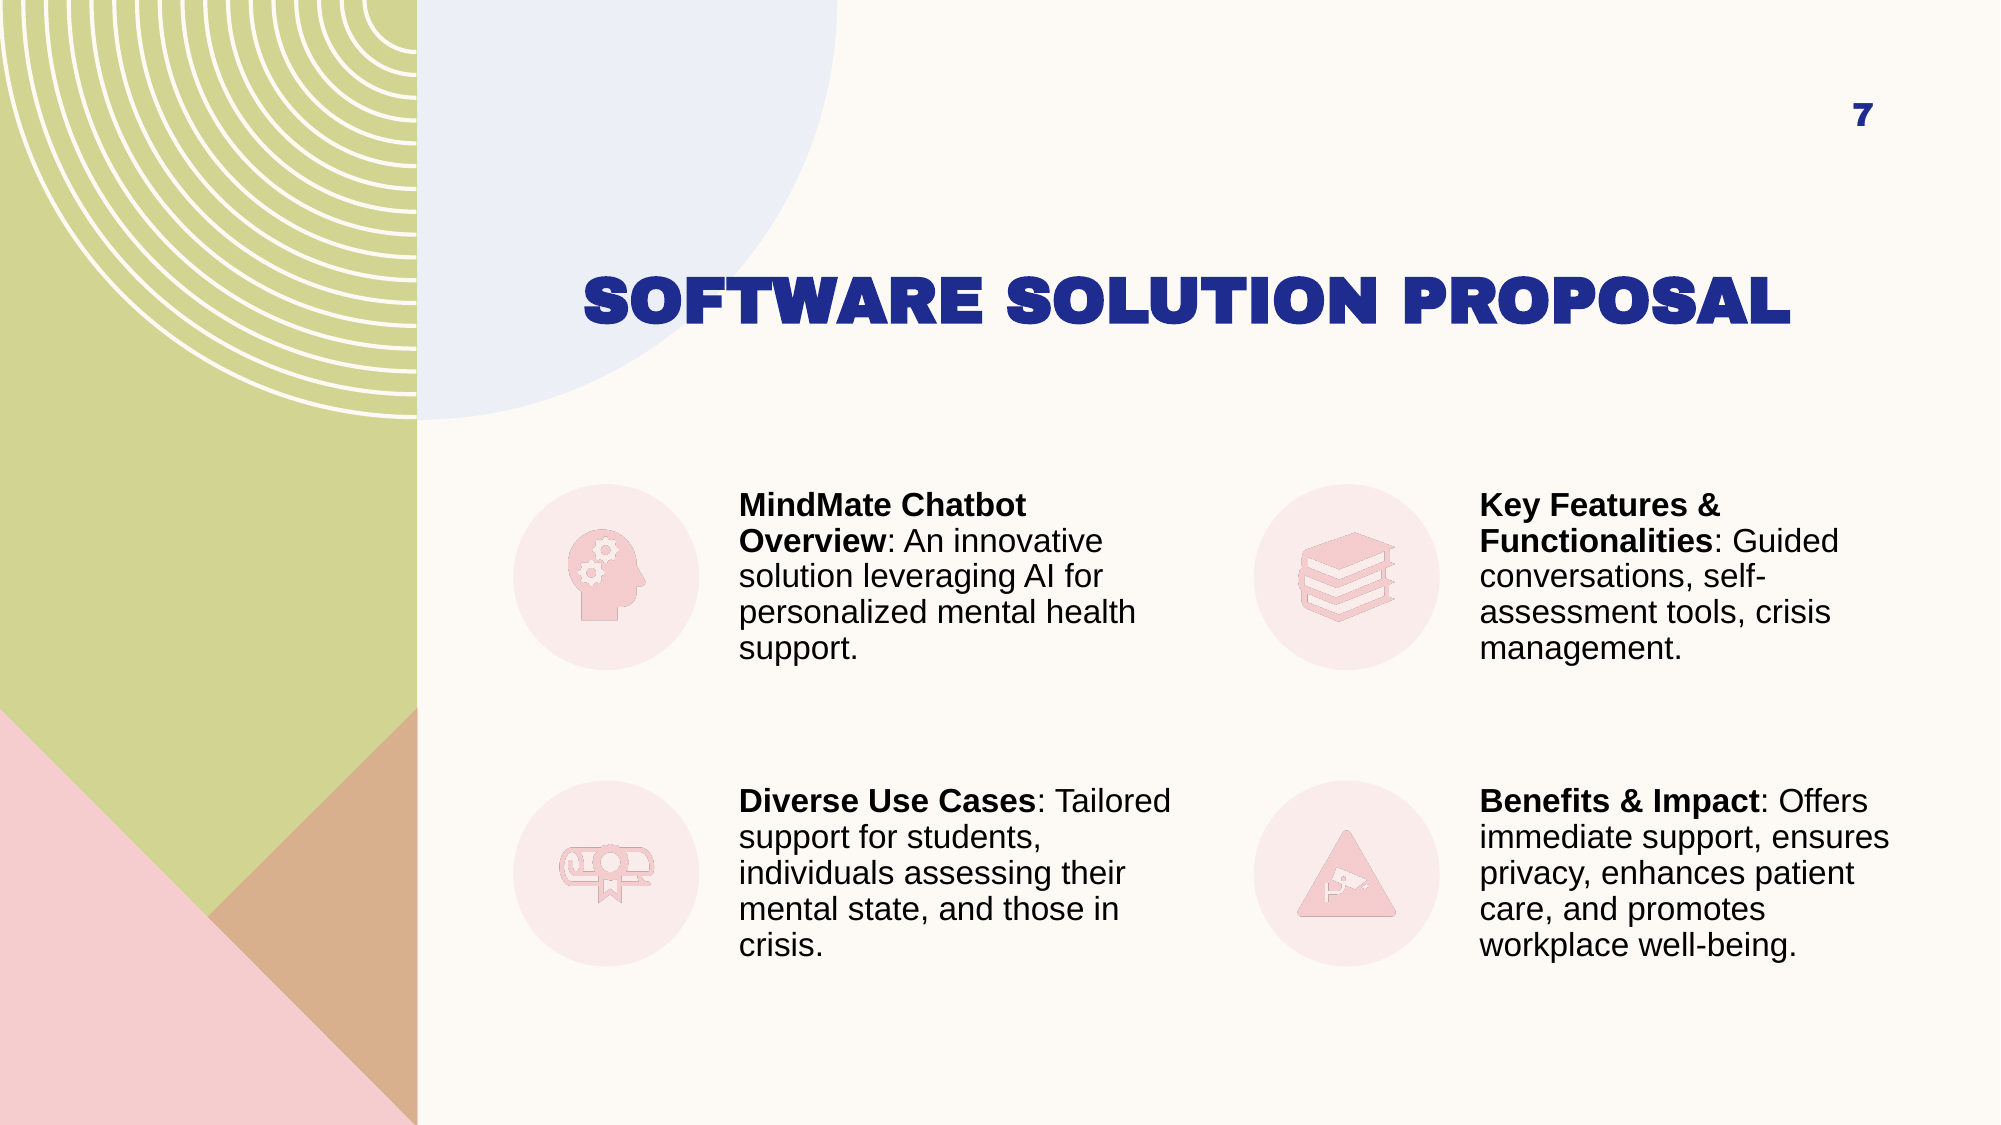

7
# Software Solution Proposal
MindMate Chatbot Overview: An innovative solution leveraging AI for personalized mental health support.
Key Features & Functionalities: Guided conversations, self-assessment tools, crisis management.
Diverse Use Cases: Tailored support for students, individuals assessing their mental state, and those in crisis.
Benefits & Impact: Offers immediate support, ensures privacy, enhances patient care, and promotes workplace well-being.